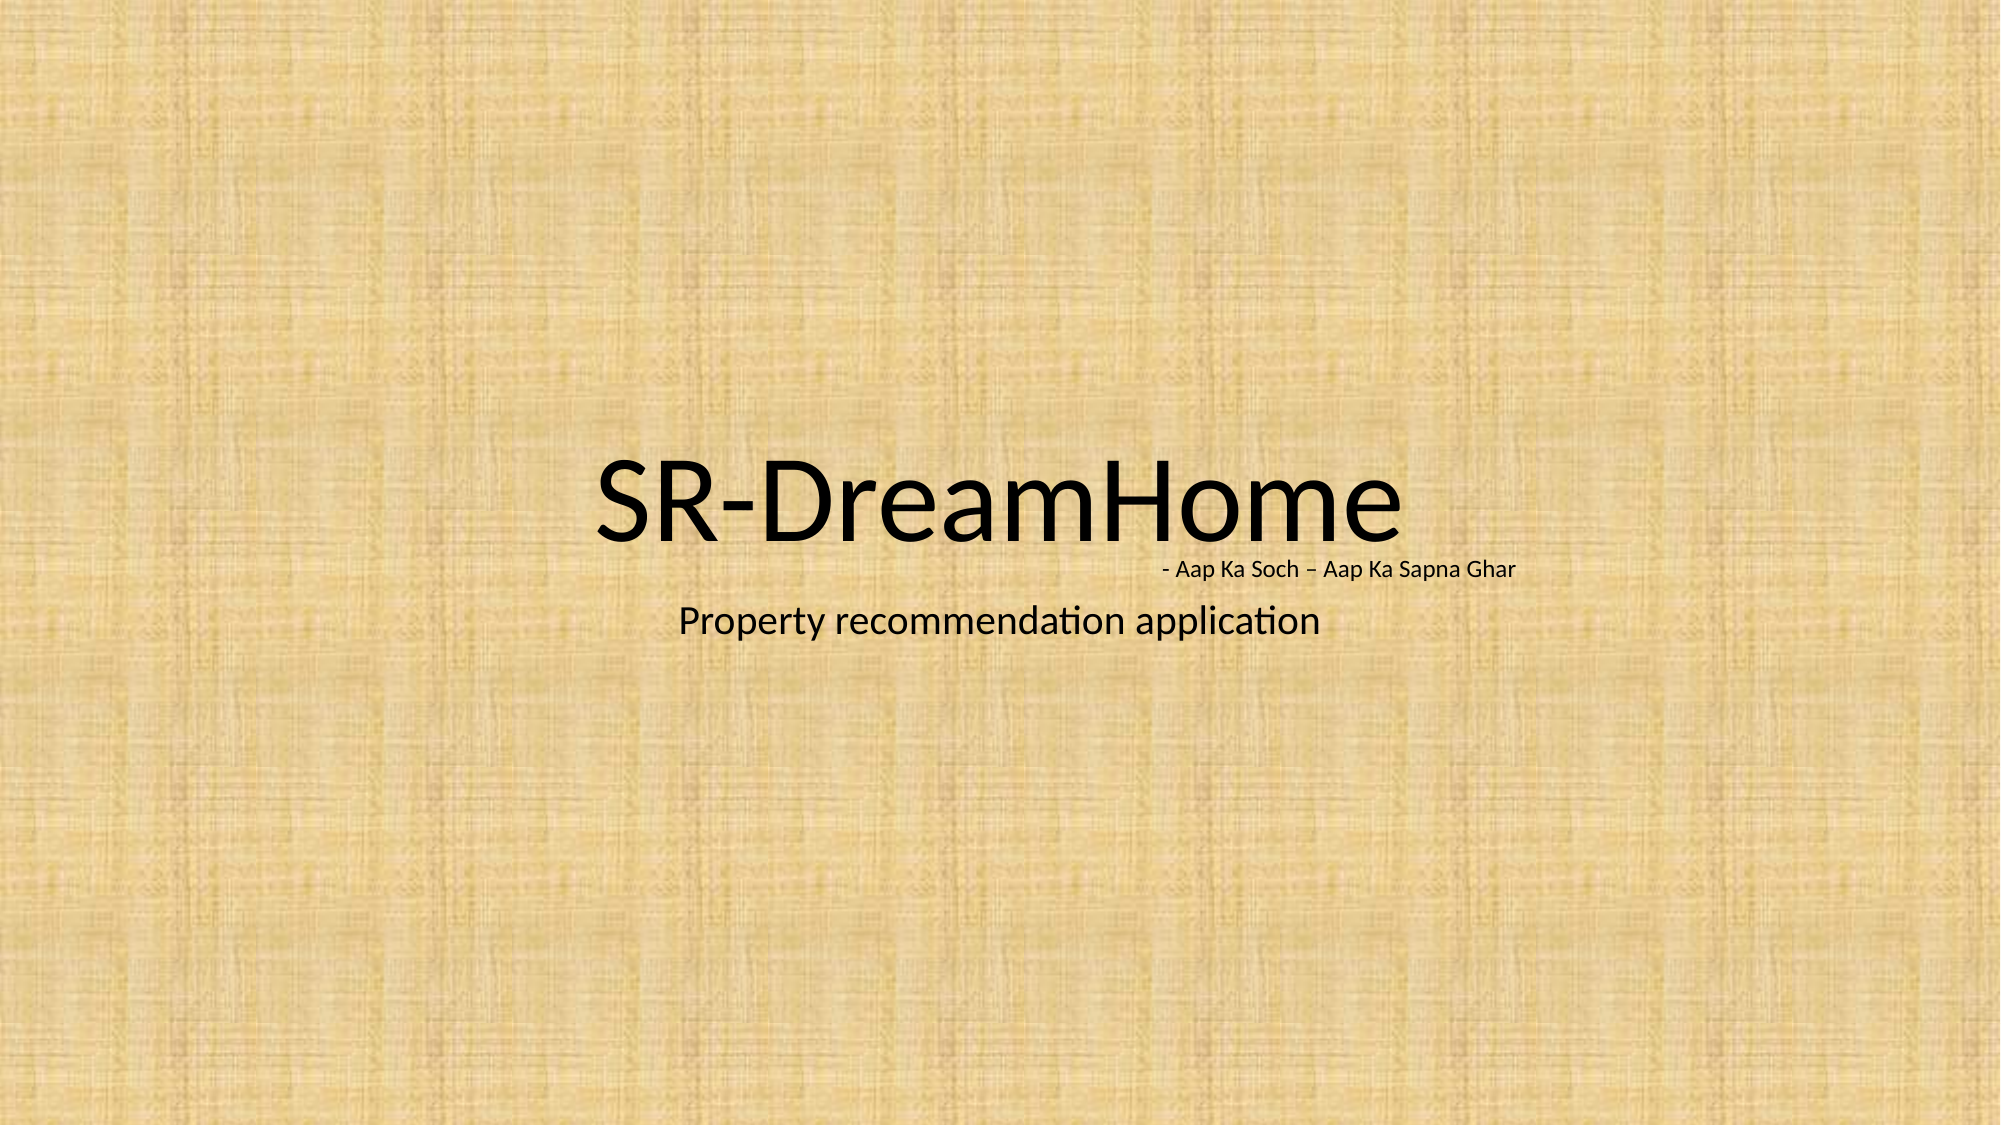

# SR-DreamHome
- Aap Ka Soch – Aap Ka Sapna Ghar
Property recommendation application